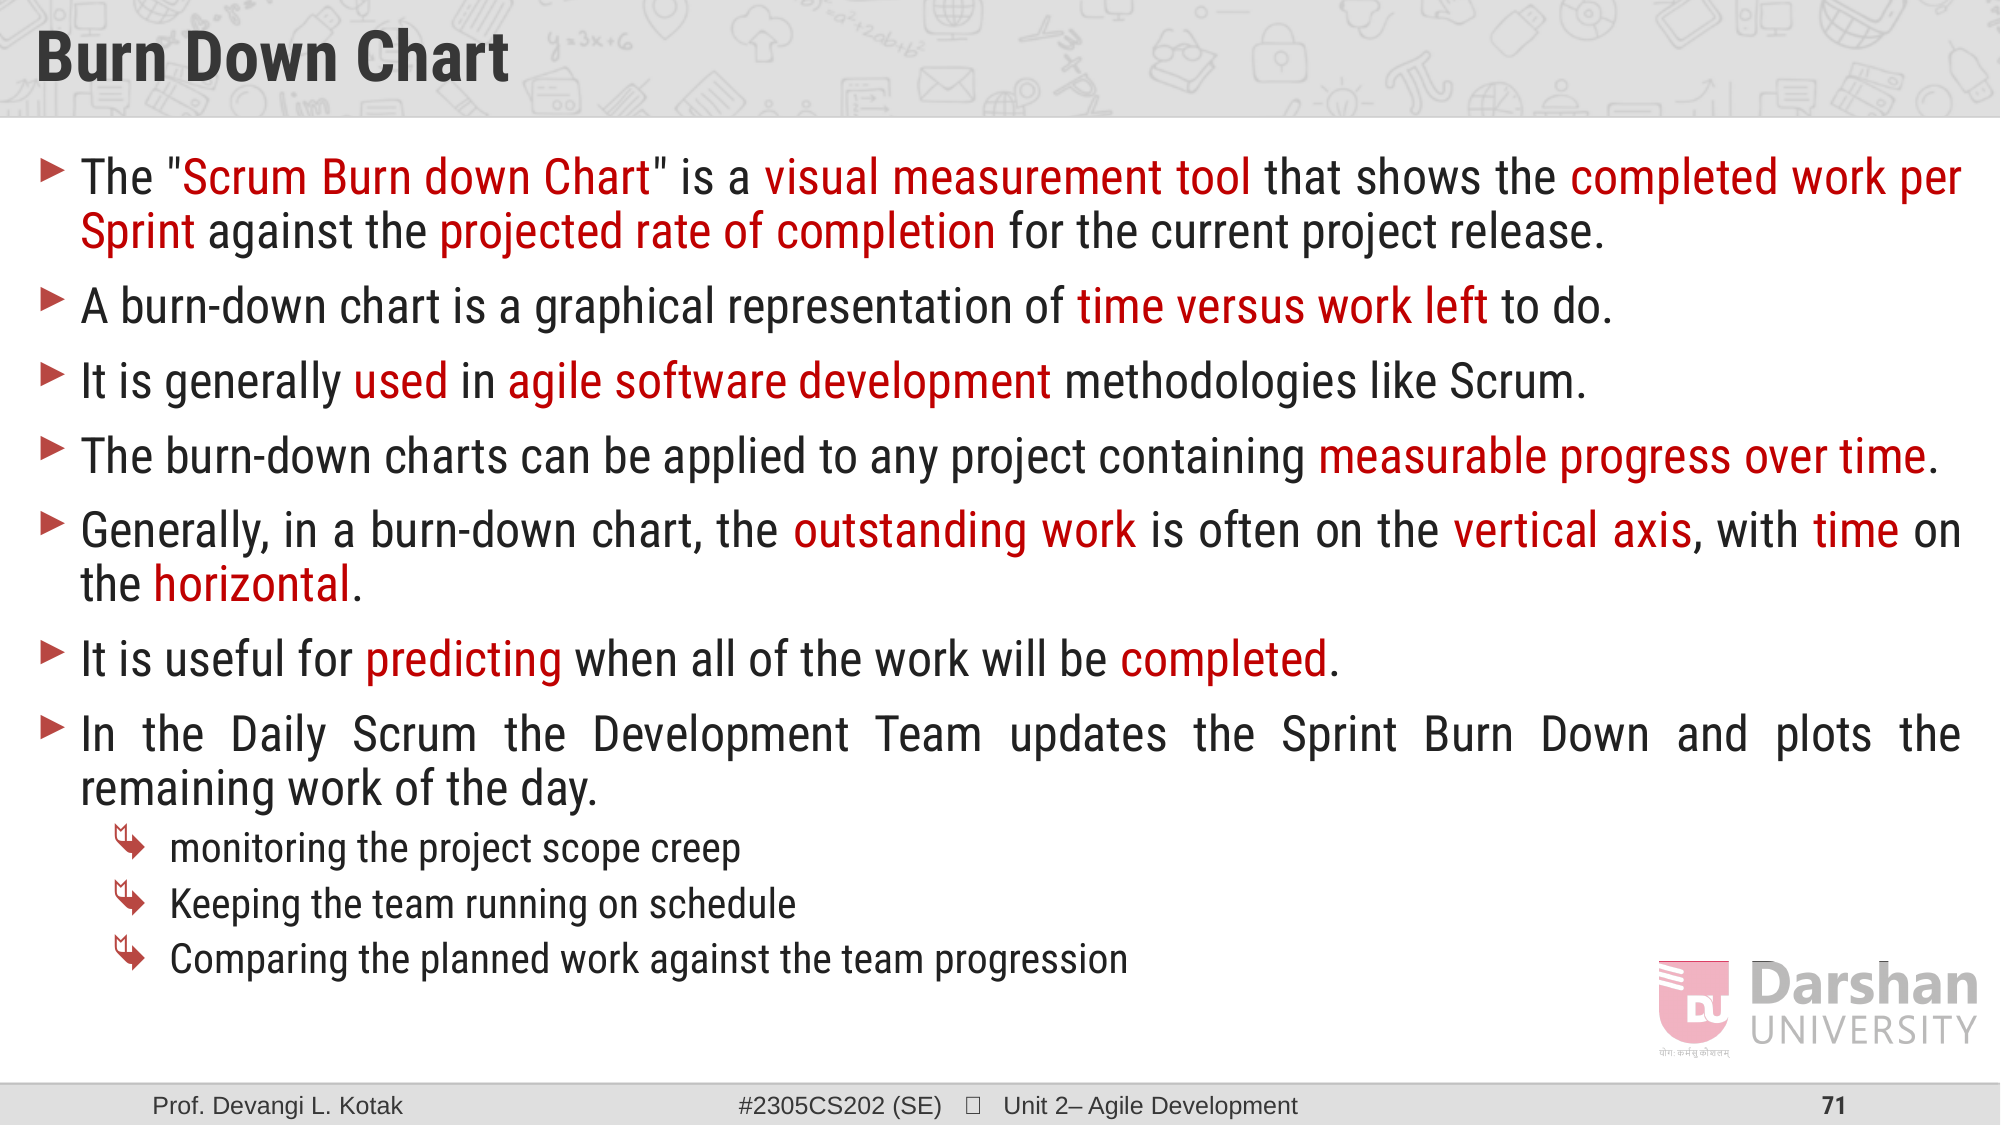

# Burn Down Chart
The "Scrum Burn down Chart" is a visual measurement tool that shows the completed work per Sprint against the projected rate of completion for the current project release.
A burn-down chart is a graphical representation of time versus work left to do.
It is generally used in agile software development methodologies like Scrum.
The burn-down charts can be applied to any project containing measurable progress over time.
Generally, in a burn-down chart, the outstanding work is often on the vertical axis, with time on the horizontal.
It is useful for predicting when all of the work will be completed.
In the Daily Scrum the Development Team updates the Sprint Burn Down and plots the remaining work of the day.
monitoring the project scope creep
Keeping the team running on schedule
Comparing the planned work against the team progression